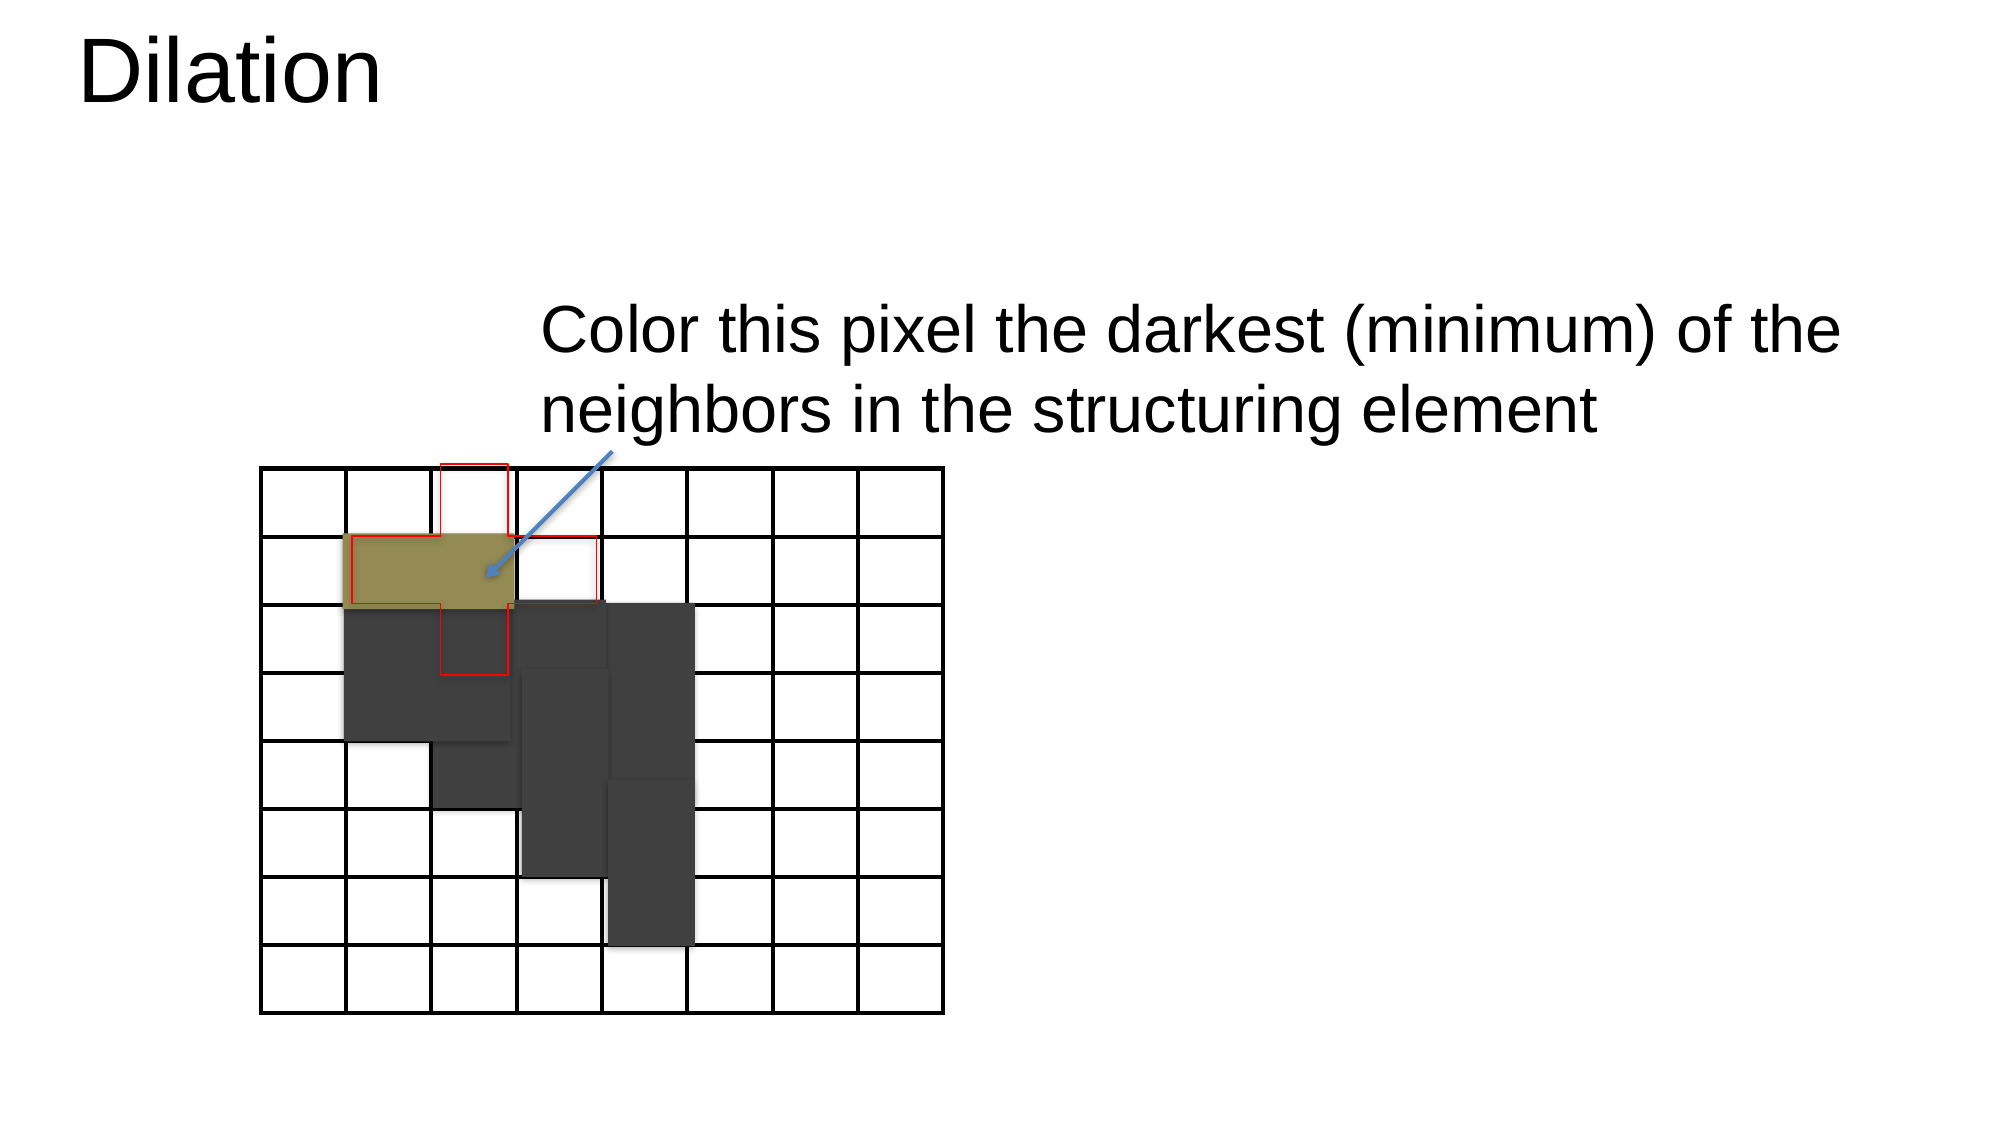

# Dilation
Color this pixel the darkest (minimum) of the neighbors in the structuring element

|  |  |  |  |  |  |  |  |
| --- | --- | --- | --- | --- | --- | --- | --- |
|  |  |  |  |  |  |  |  |
|  |  |  |  |  |  |  |  |
|  |  |  |  |  |  |  |  |
|  |  |  |  |  |  |  |  |
|  |  |  |  |  |  |  |  |
|  |  |  |  |  |  |  |  |
|  |  |  |  |  |  |  |  |